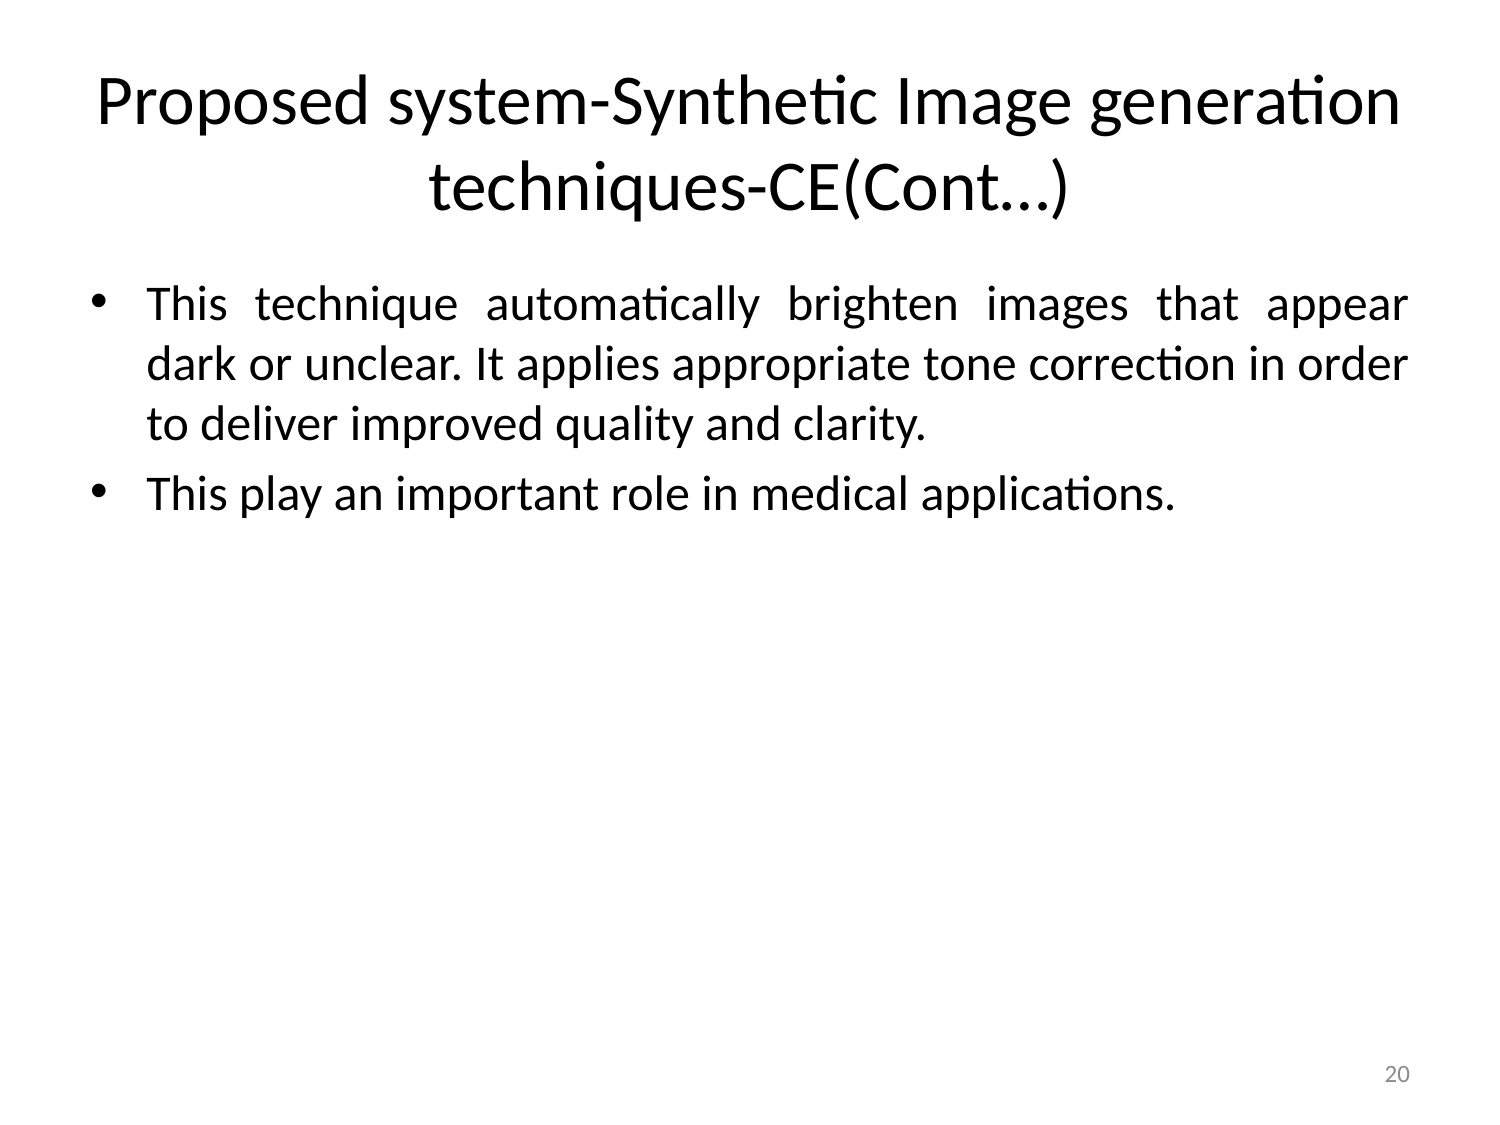

# Proposed system-Synthetic Image generation techniques-CE(Cont…)
This technique automatically brighten images that appear dark or unclear. It applies appropriate tone correction in order to deliver improved quality and clarity.
This play an important role in medical applications.
20